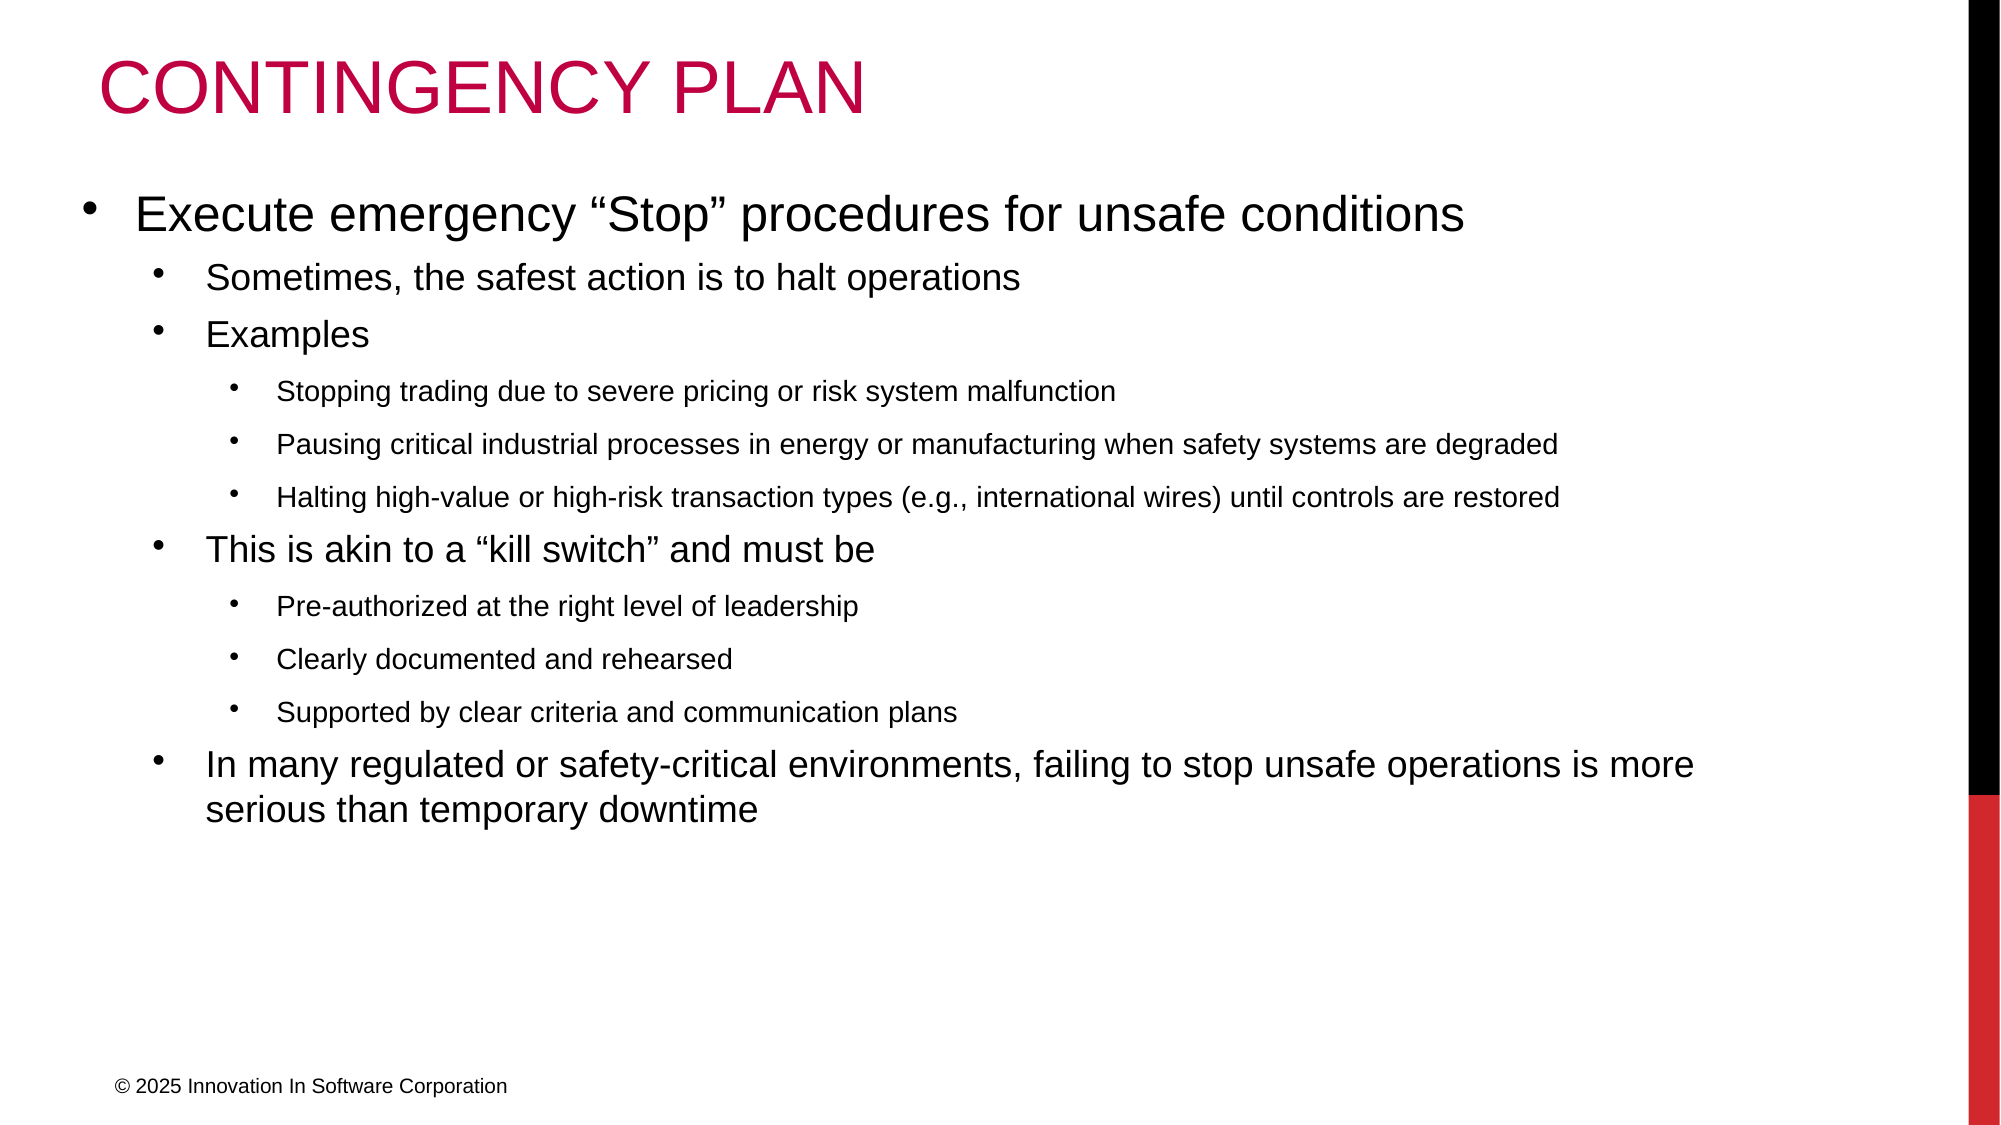

# Contingency Plan
Execute emergency “Stop” procedures for unsafe conditions
Sometimes, the safest action is to halt operations
Examples
Stopping trading due to severe pricing or risk system malfunction
Pausing critical industrial processes in energy or manufacturing when safety systems are degraded
Halting high-value or high-risk transaction types (e.g., international wires) until controls are restored
This is akin to a “kill switch” and must be
Pre-authorized at the right level of leadership
Clearly documented and rehearsed
Supported by clear criteria and communication plans
In many regulated or safety-critical environments, failing to stop unsafe operations is more serious than temporary downtime
© 2025 Innovation In Software Corporation